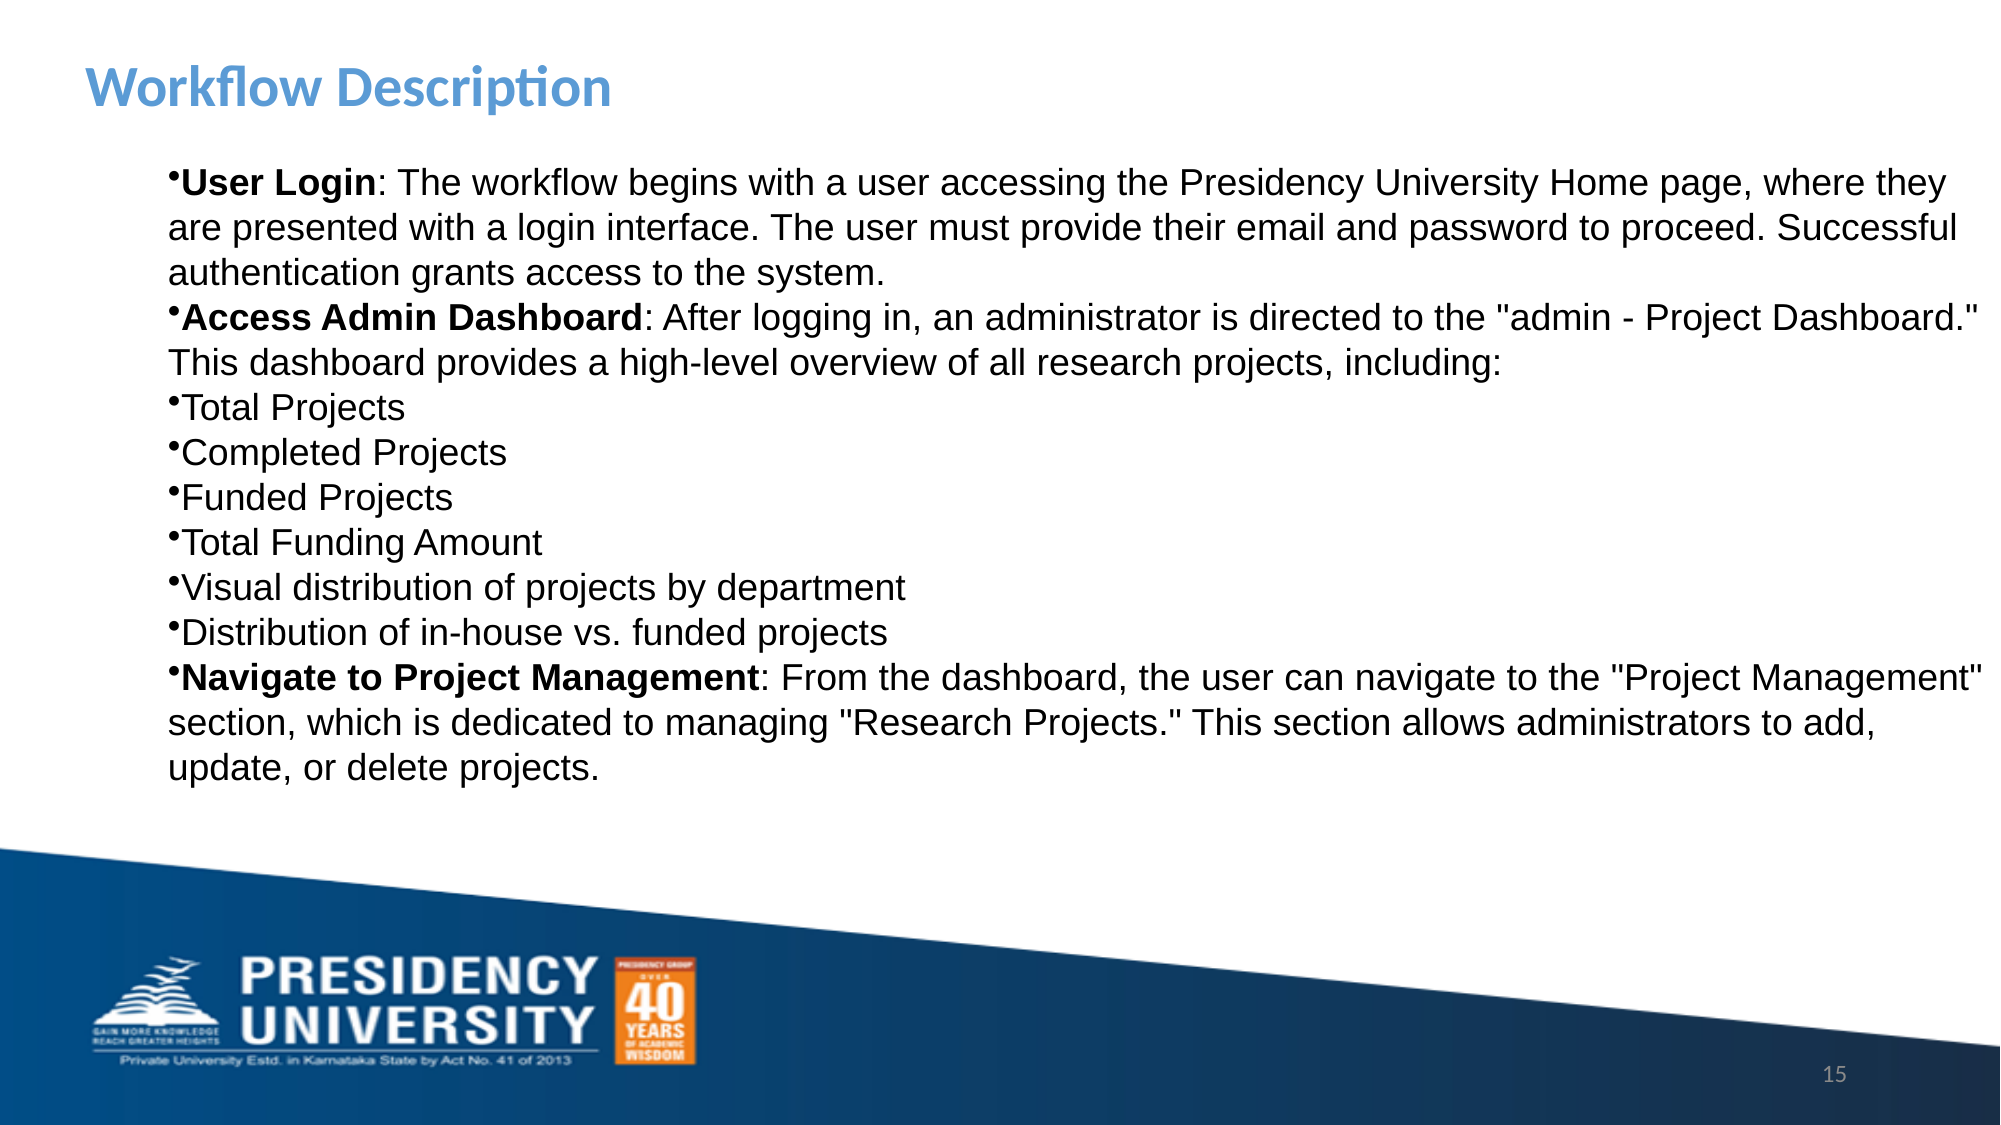

Workflow Description
User Login: The workflow begins with a user accessing the Presidency University Home page, where they are presented with a login interface. The user must provide their email and password to proceed. Successful authentication grants access to the system.
Access Admin Dashboard: After logging in, an administrator is directed to the "admin - Project Dashboard." This dashboard provides a high-level overview of all research projects, including:
Total Projects
Completed Projects
Funded Projects
Total Funding Amount
Visual distribution of projects by department
Distribution of in-house vs. funded projects
Navigate to Project Management: From the dashboard, the user can navigate to the "Project Management" section, which is dedicated to managing "Research Projects." This section allows administrators to add, update, or delete projects.
15